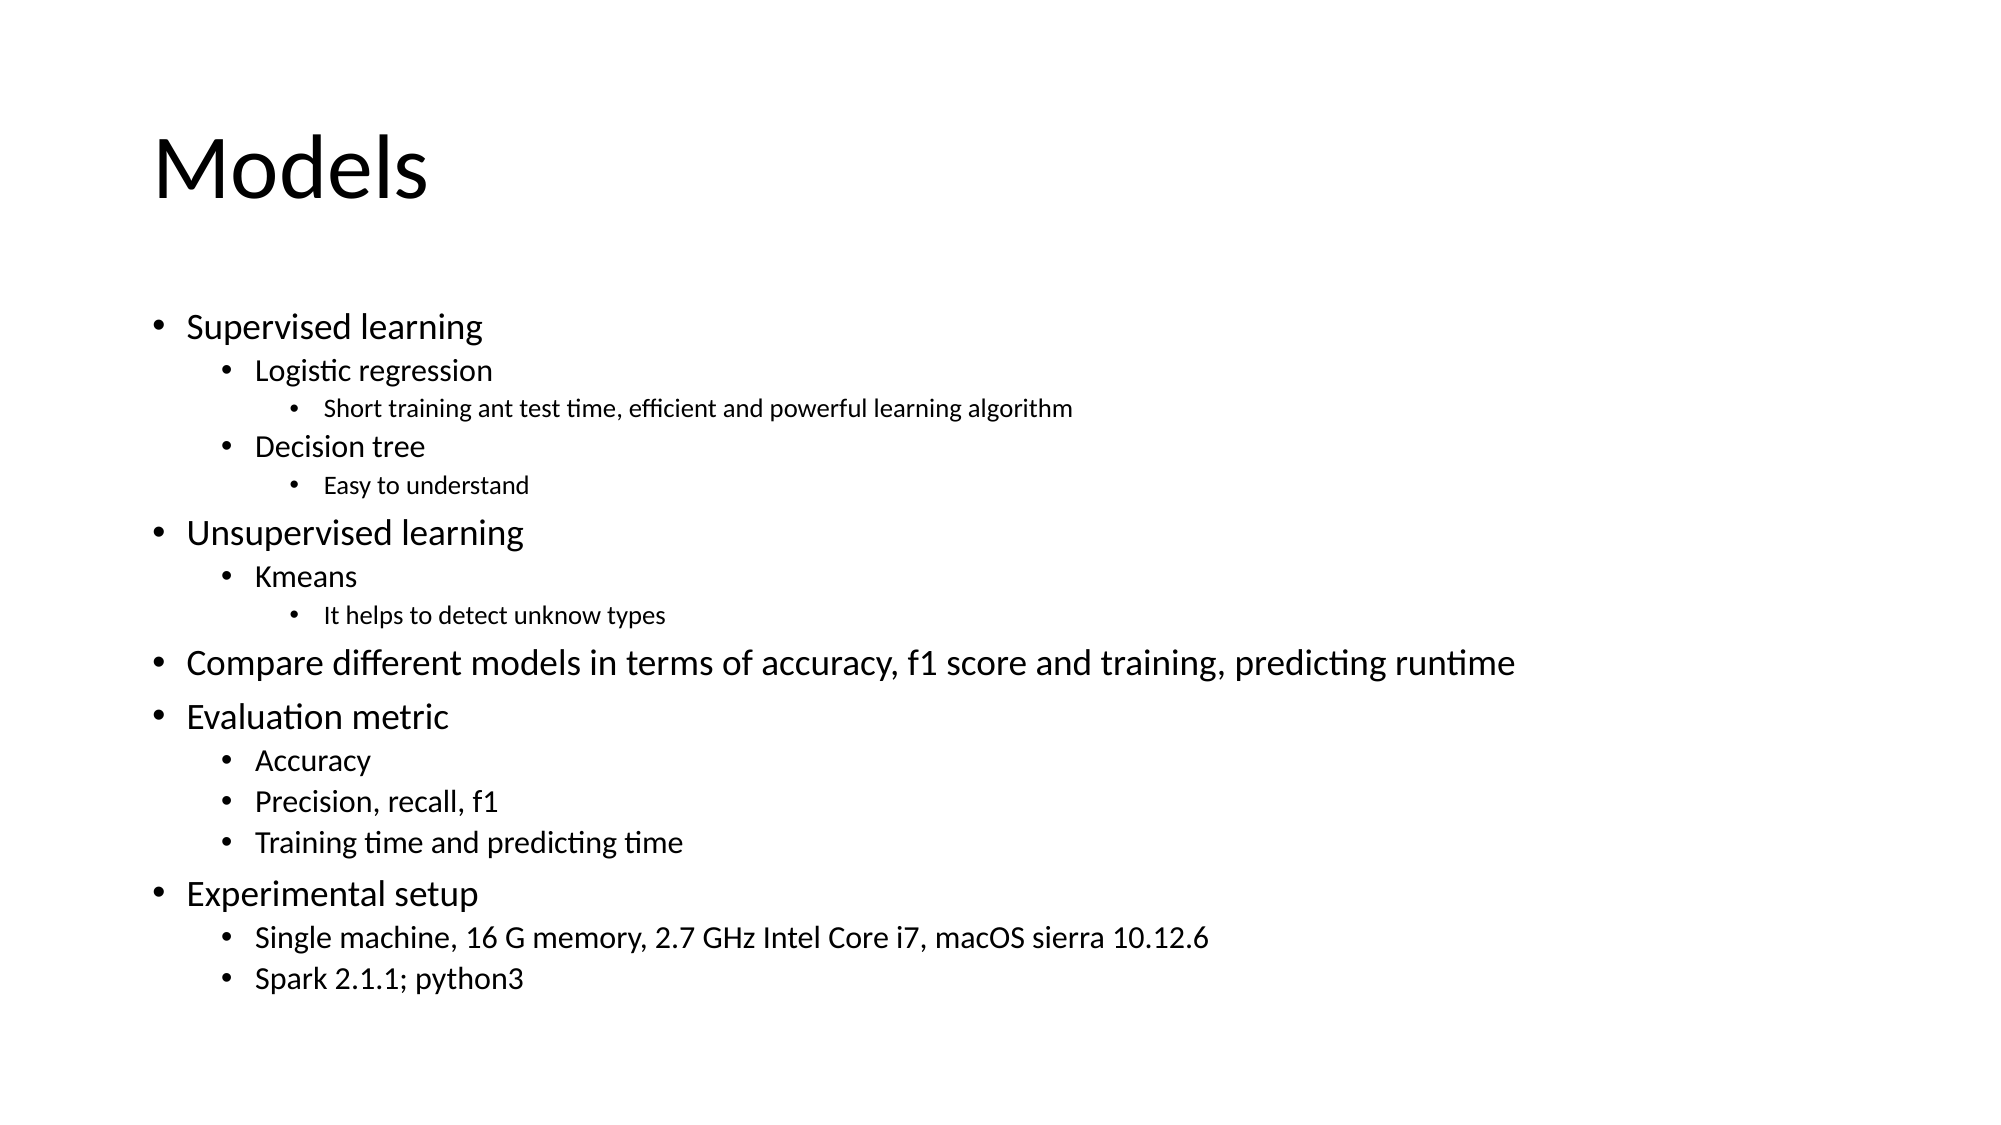

# Models
Supervised learning
Logistic regression
Short training ant test time, efficient and powerful learning algorithm
Decision tree
Easy to understand
Unsupervised learning
Kmeans
It helps to detect unknow types
Compare different models in terms of accuracy, f1 score and training, predicting runtime
Evaluation metric
Accuracy
Precision, recall, f1
Training time and predicting time
Experimental setup
Single machine, 16 G memory, 2.7 GHz Intel Core i7, macOS sierra 10.12.6
Spark 2.1.1; python3